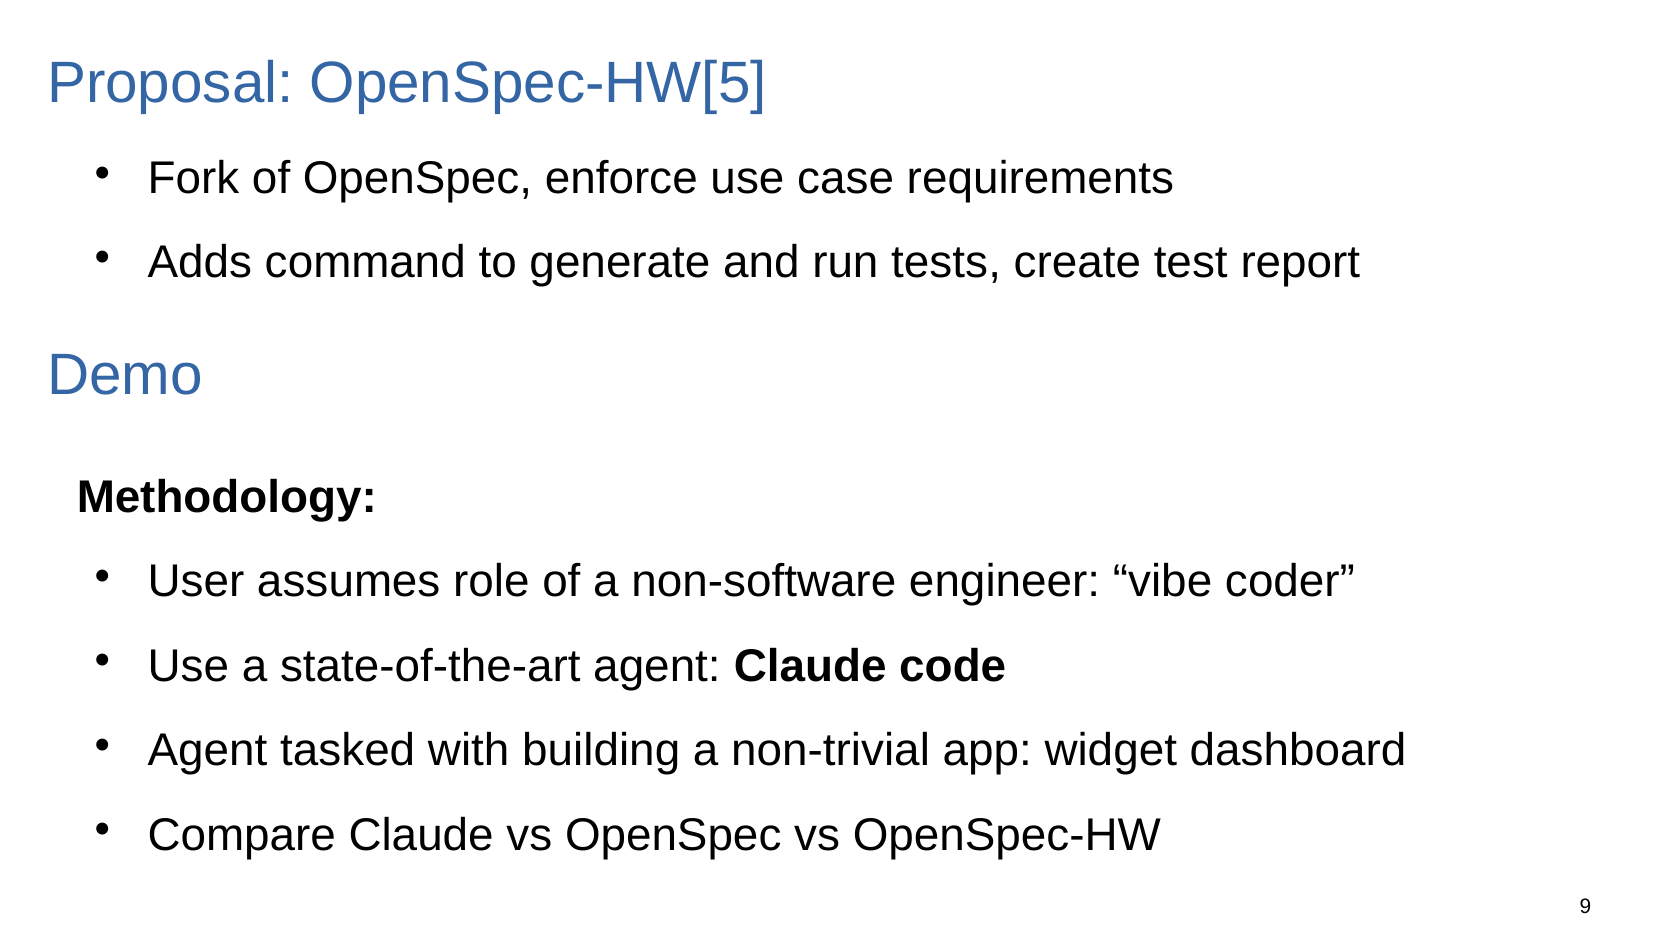

# Proposal: OpenSpec-HW[5]
Fork of OpenSpec, enforce use case requirements
Adds command to generate and run tests, create test report
Demo
Methodology:
User assumes role of a non-software engineer: “vibe coder”
Use a state-of-the-art agent: Claude code
Agent tasked with building a non-trivial app: widget dashboard
Compare Claude vs OpenSpec vs OpenSpec-HW

9